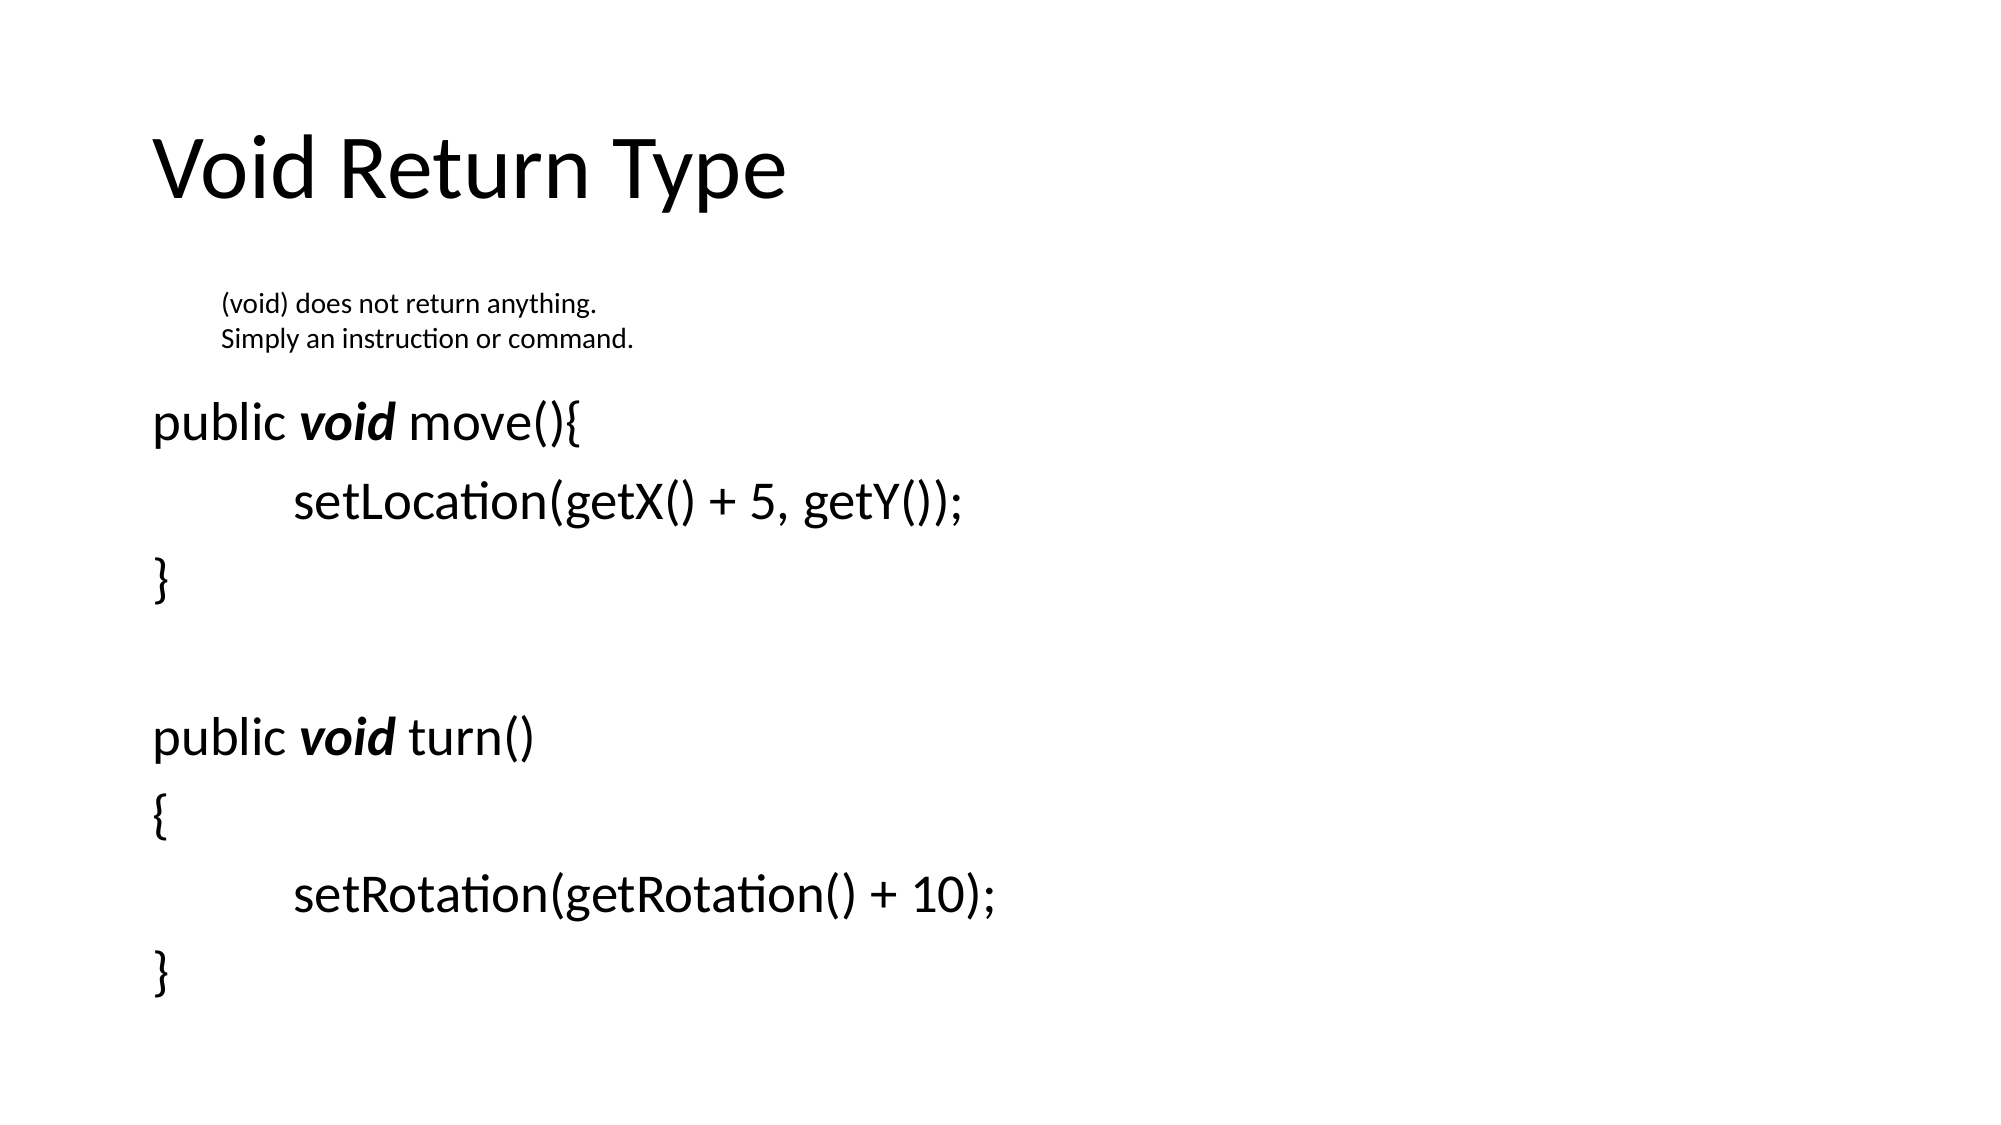

# Void Return Type
(void) does not return anything. Simply an instruction or command.

public void move(){
	setLocation(getX() + 5, getY());
}

public void turn()
{
	setRotation(getRotation() + 10);
}